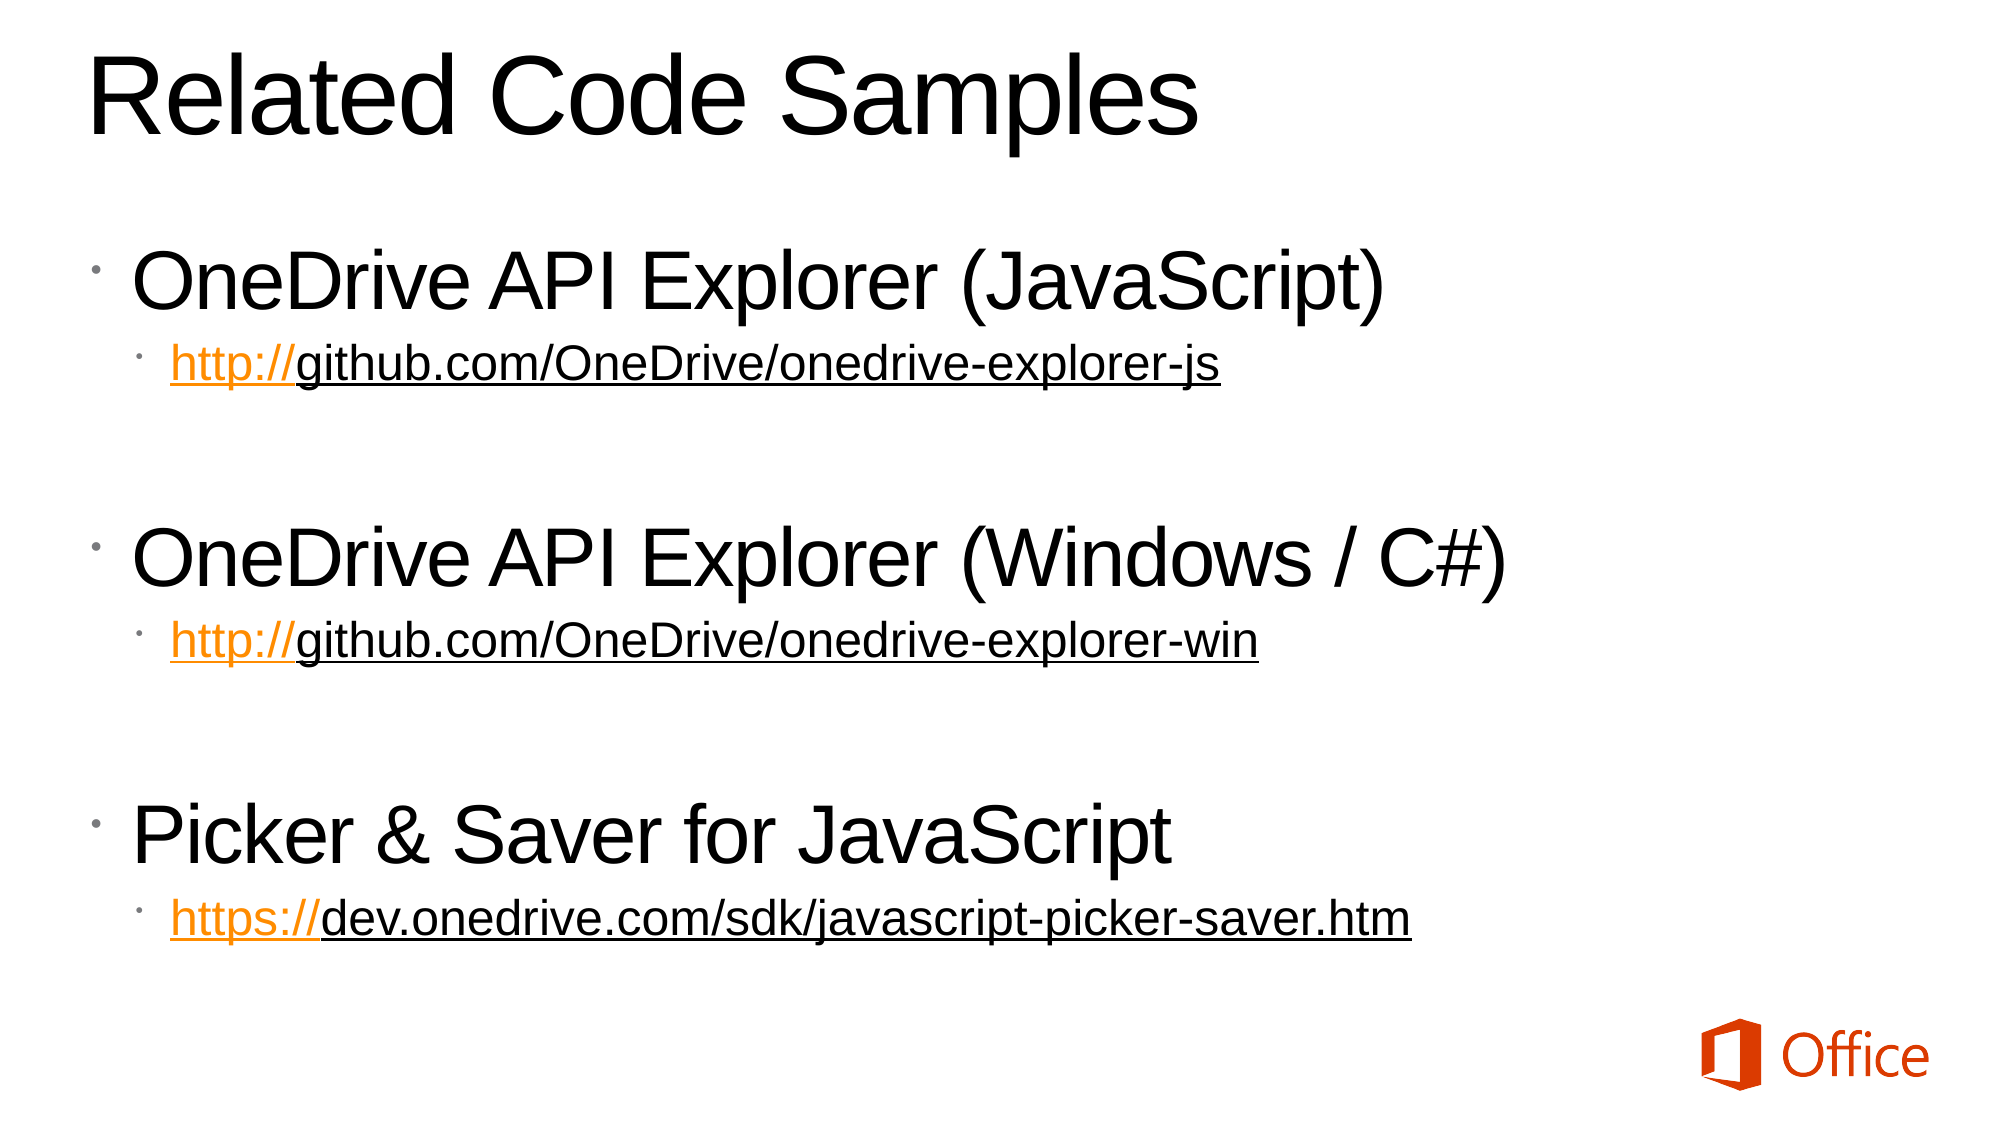

# Related Code Samples
OneDrive API Explorer (JavaScript)
http://github.com/OneDrive/onedrive-explorer-js

OneDrive API Explorer (Windows / C#)
http://github.com/OneDrive/onedrive-explorer-win

Picker & Saver for JavaScript
https://dev.onedrive.com/sdk/javascript-picker-saver.htm